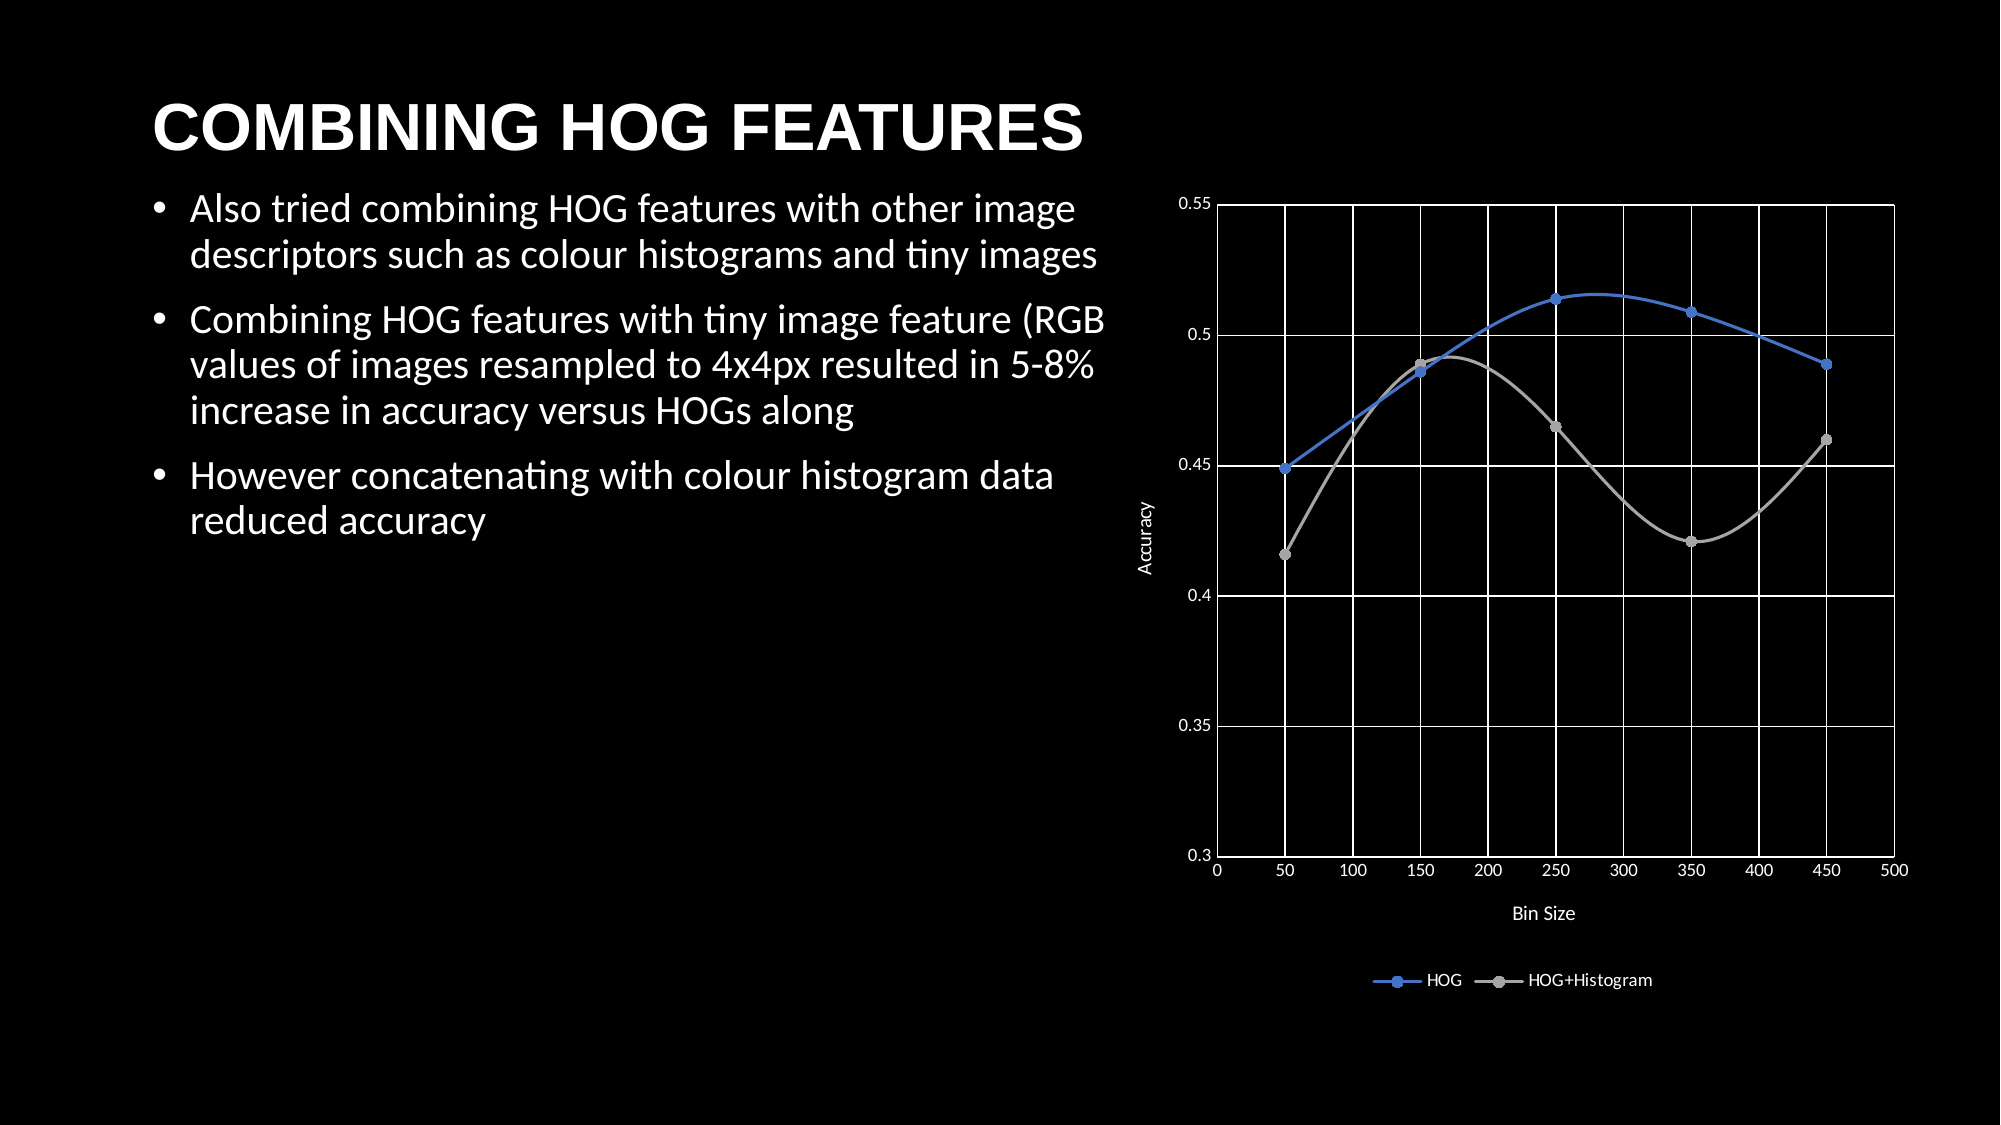

# COMBINING HOG FEATURES
Also tried combining HOG features with other image descriptors such as colour histograms and tiny images
Combining HOG features with tiny image feature (RGB values of images resampled to 4x4px resulted in 5-8% increase in accuracy versus HOGs along
However concatenating with colour histogram data reduced accuracy

### Chart

| Category | HOG | HOG+Histogram |
|---|---|---|